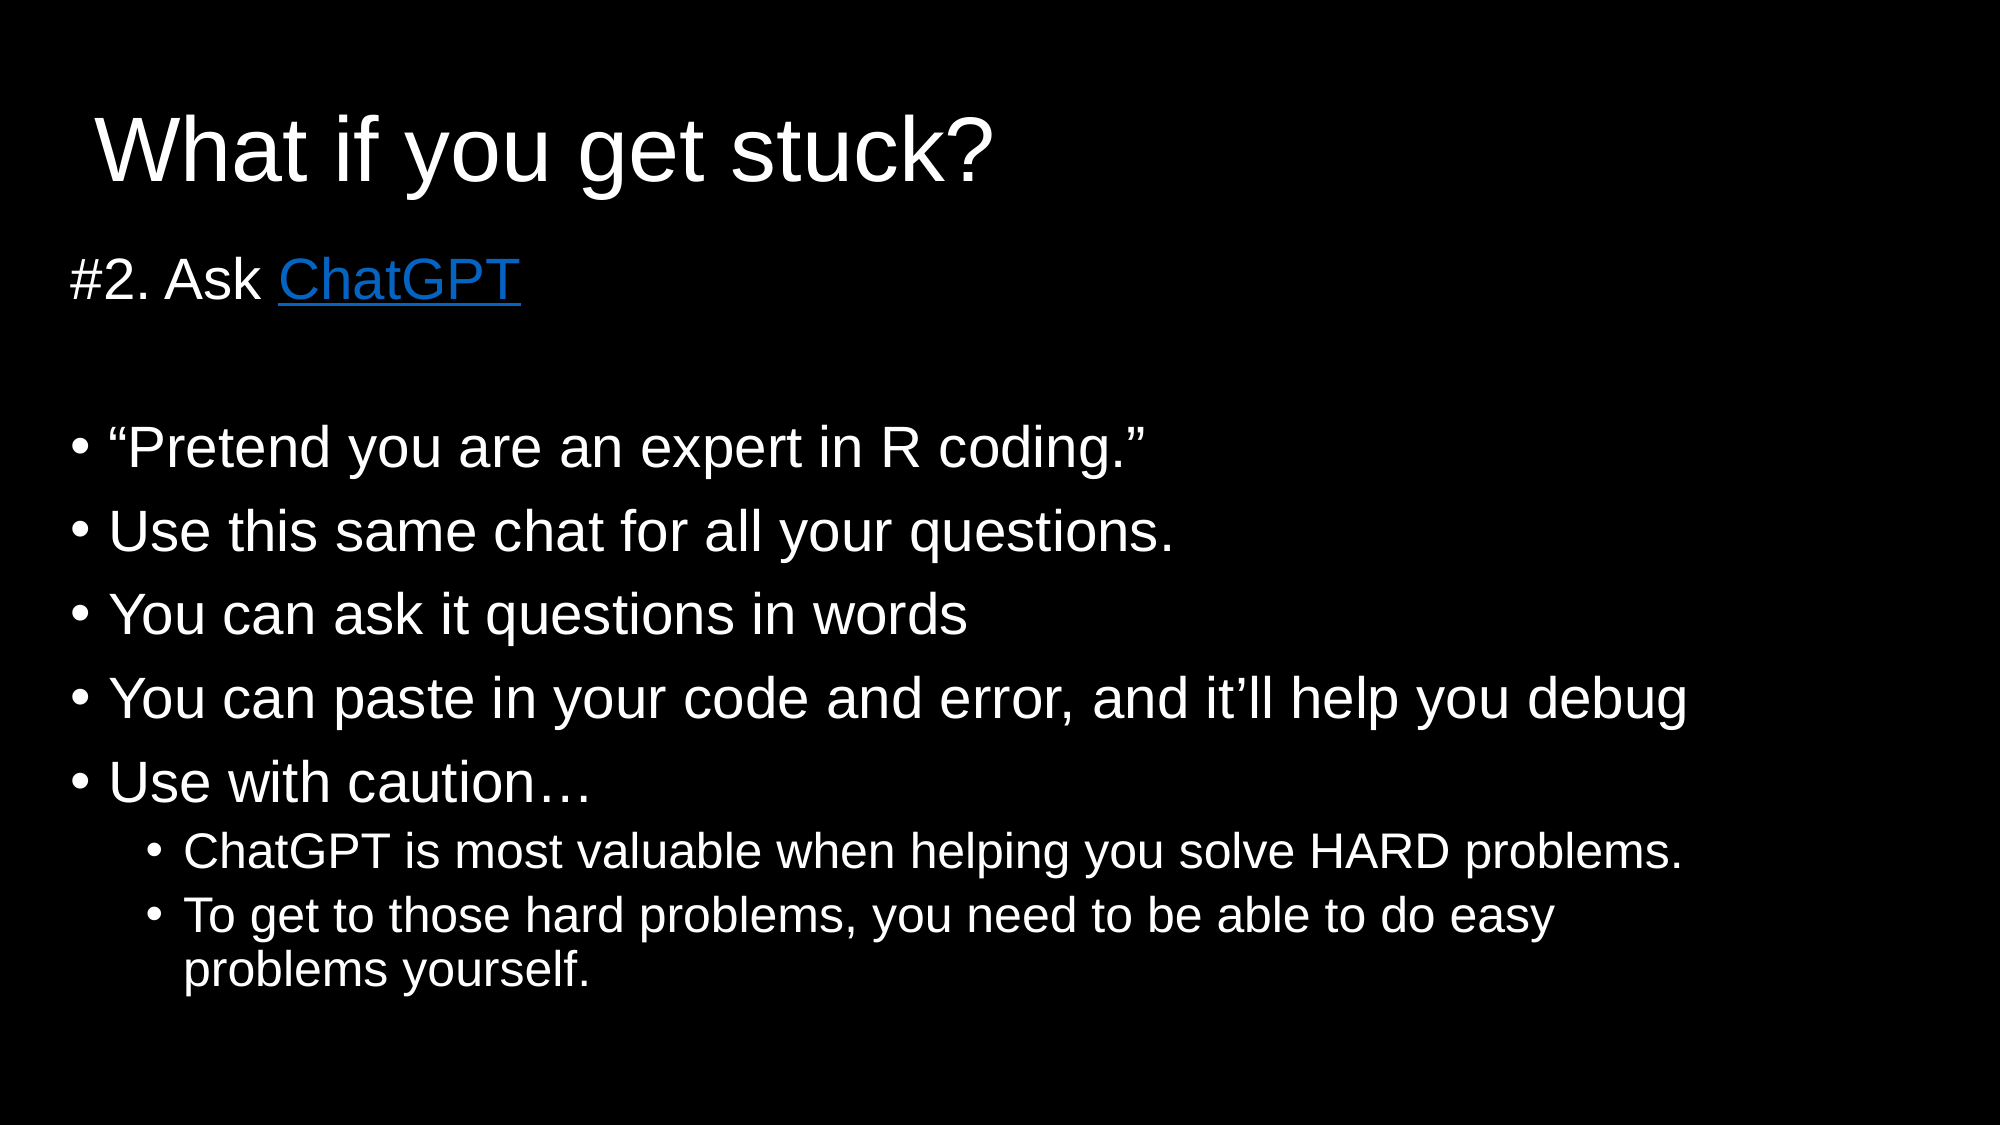

# What if you get stuck?
#2. Ask ChatGPT

“Pretend you are an expert in R coding.”
Use this same chat for all your questions.
You can ask it questions in words
You can paste in your code and error, and it’ll help you debug
Use with caution…
ChatGPT is most valuable when helping you solve HARD problems.
To get to those hard problems, you need to be able to do easy problems yourself.